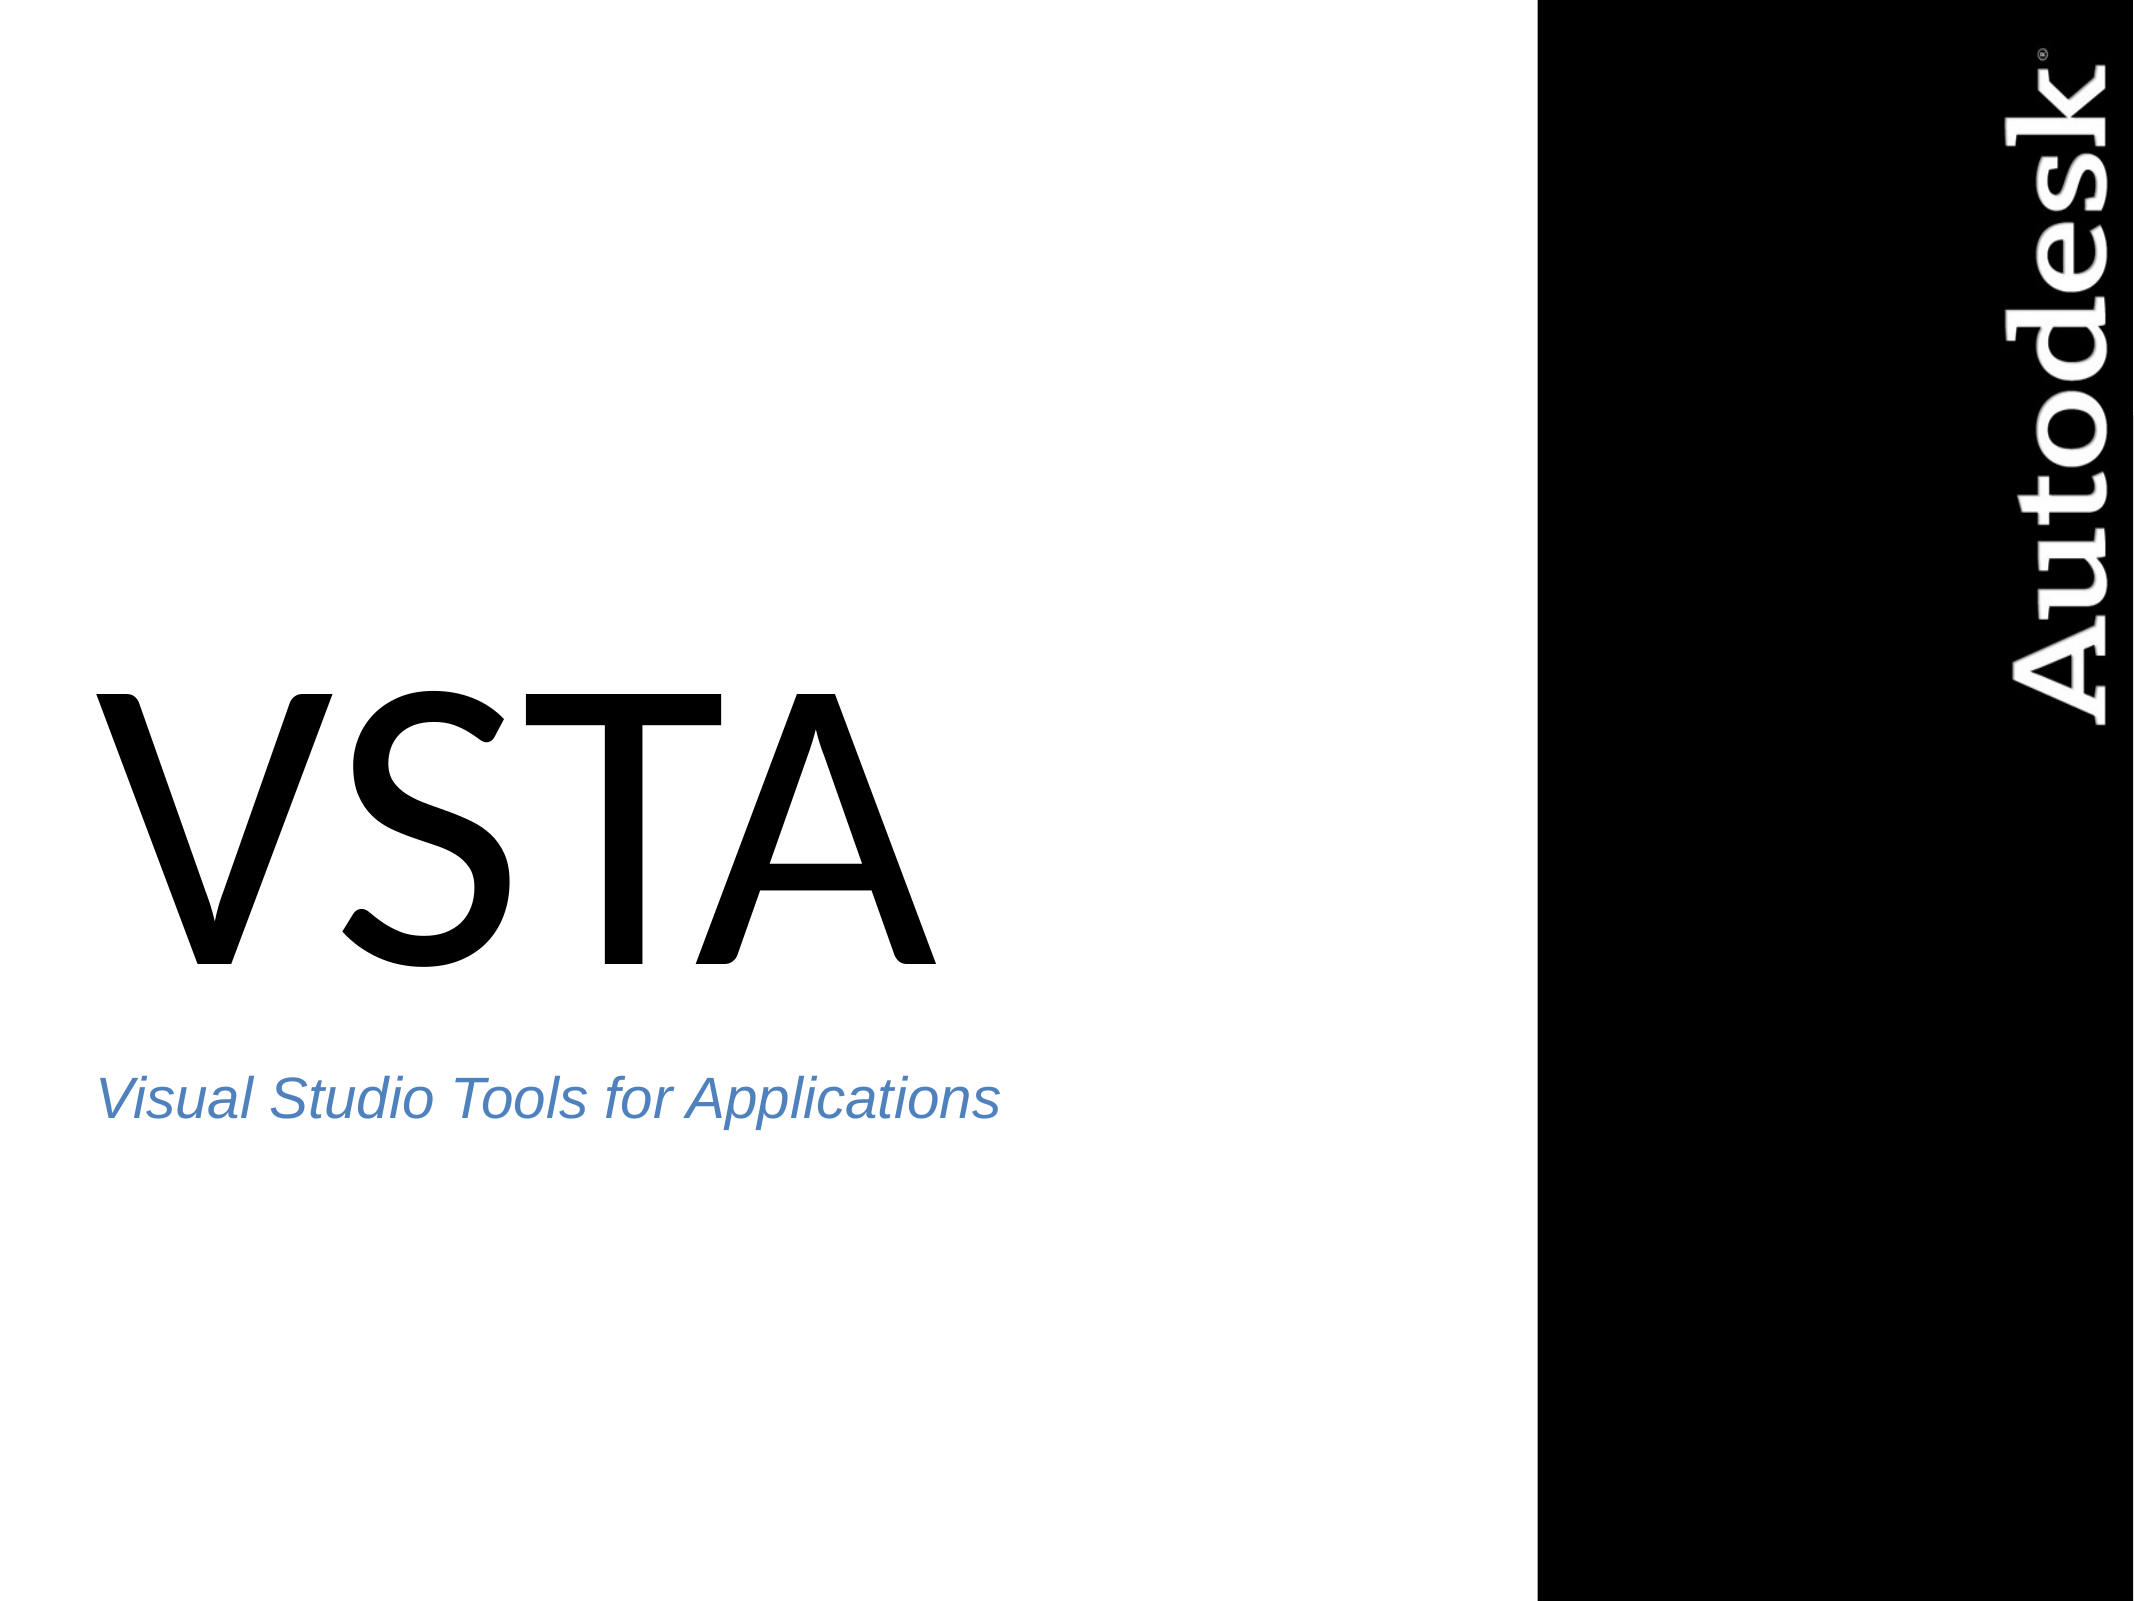

# VSTA
Visual Studio Tools for Applications